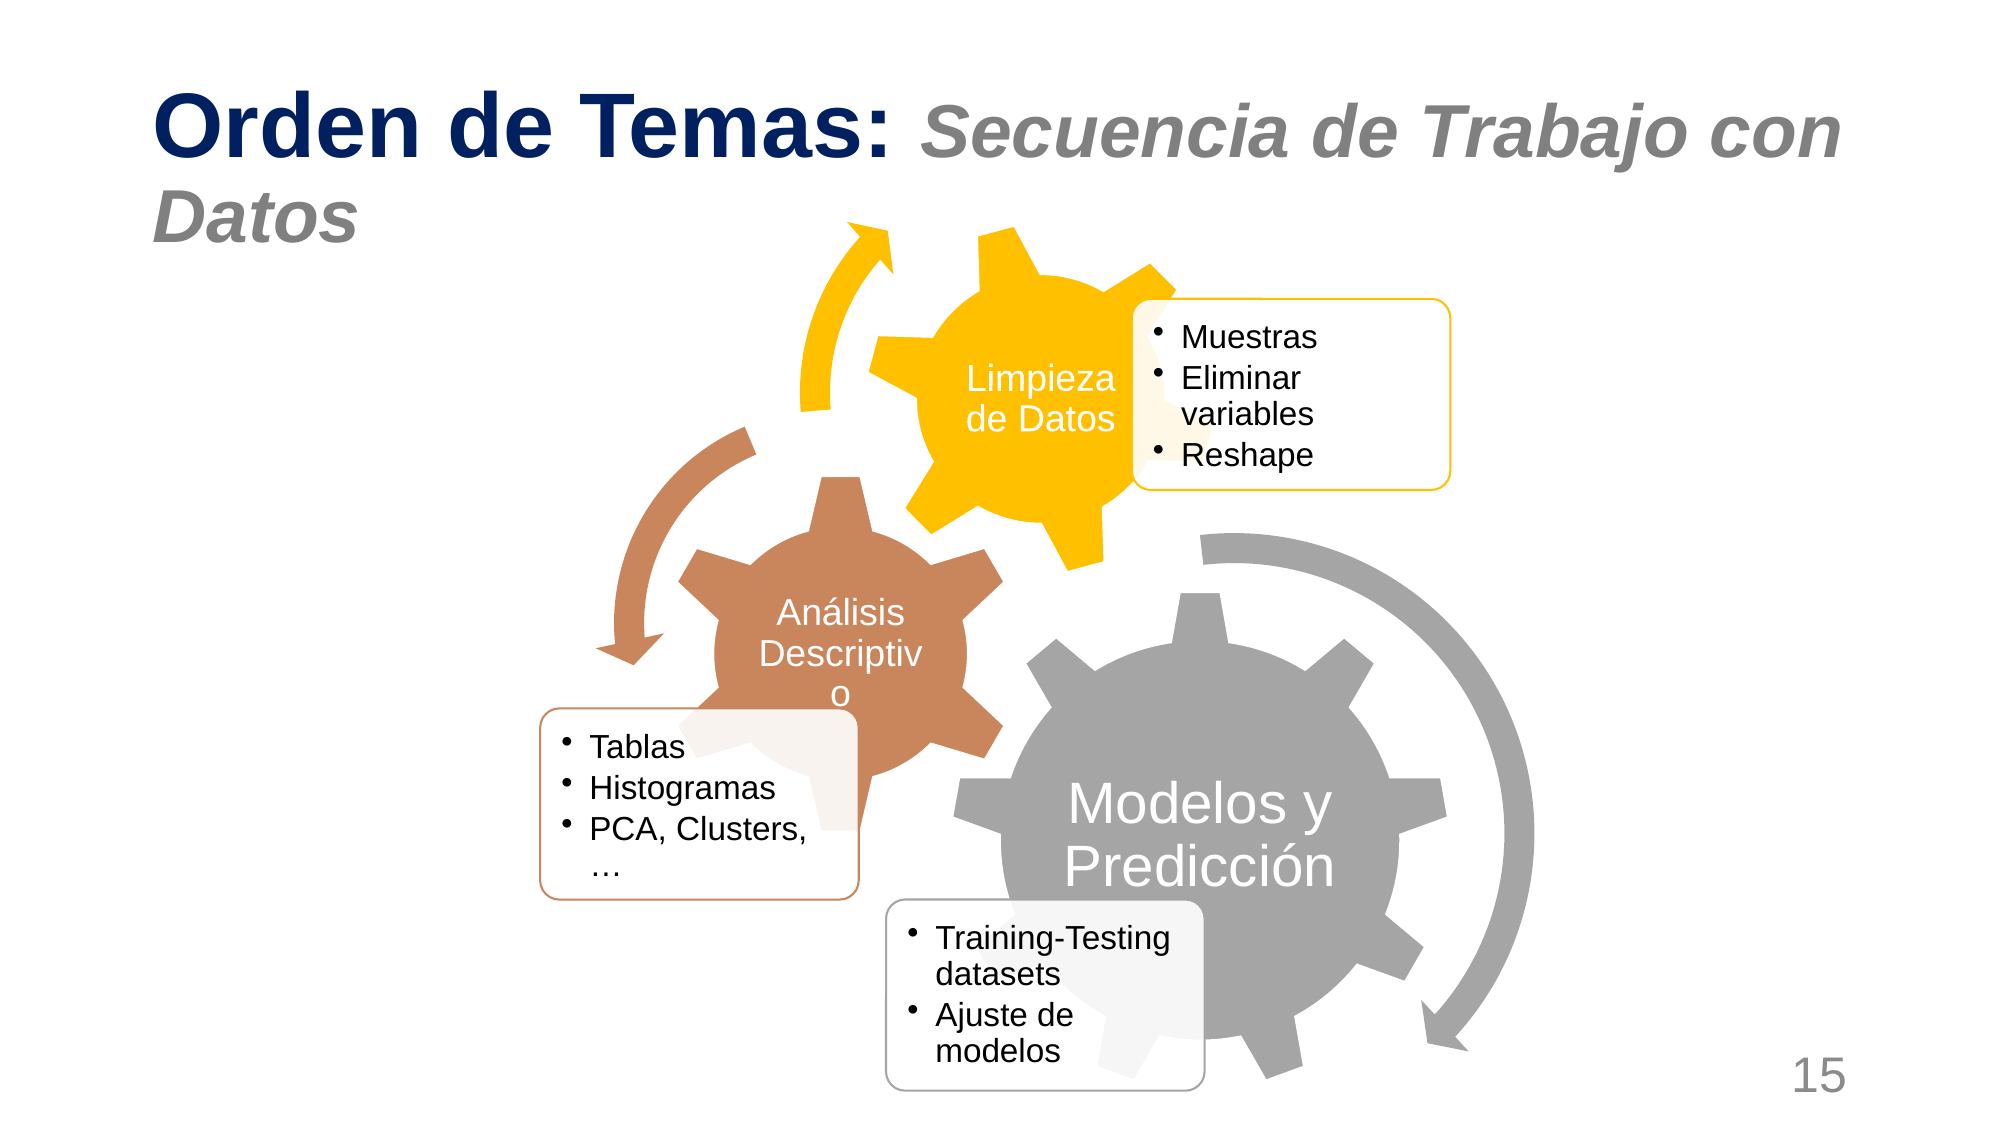

# Orden de Temas: Secuencia de Trabajo con Datos
Modelos y Predicción
Training-Testing datasets
Ajuste de modelos
Análisis Descriptivo
Tablas
Histogramas
PCA, Clusters, …
Limpieza de Datos
Muestras
Eliminar variables
Reshape
15